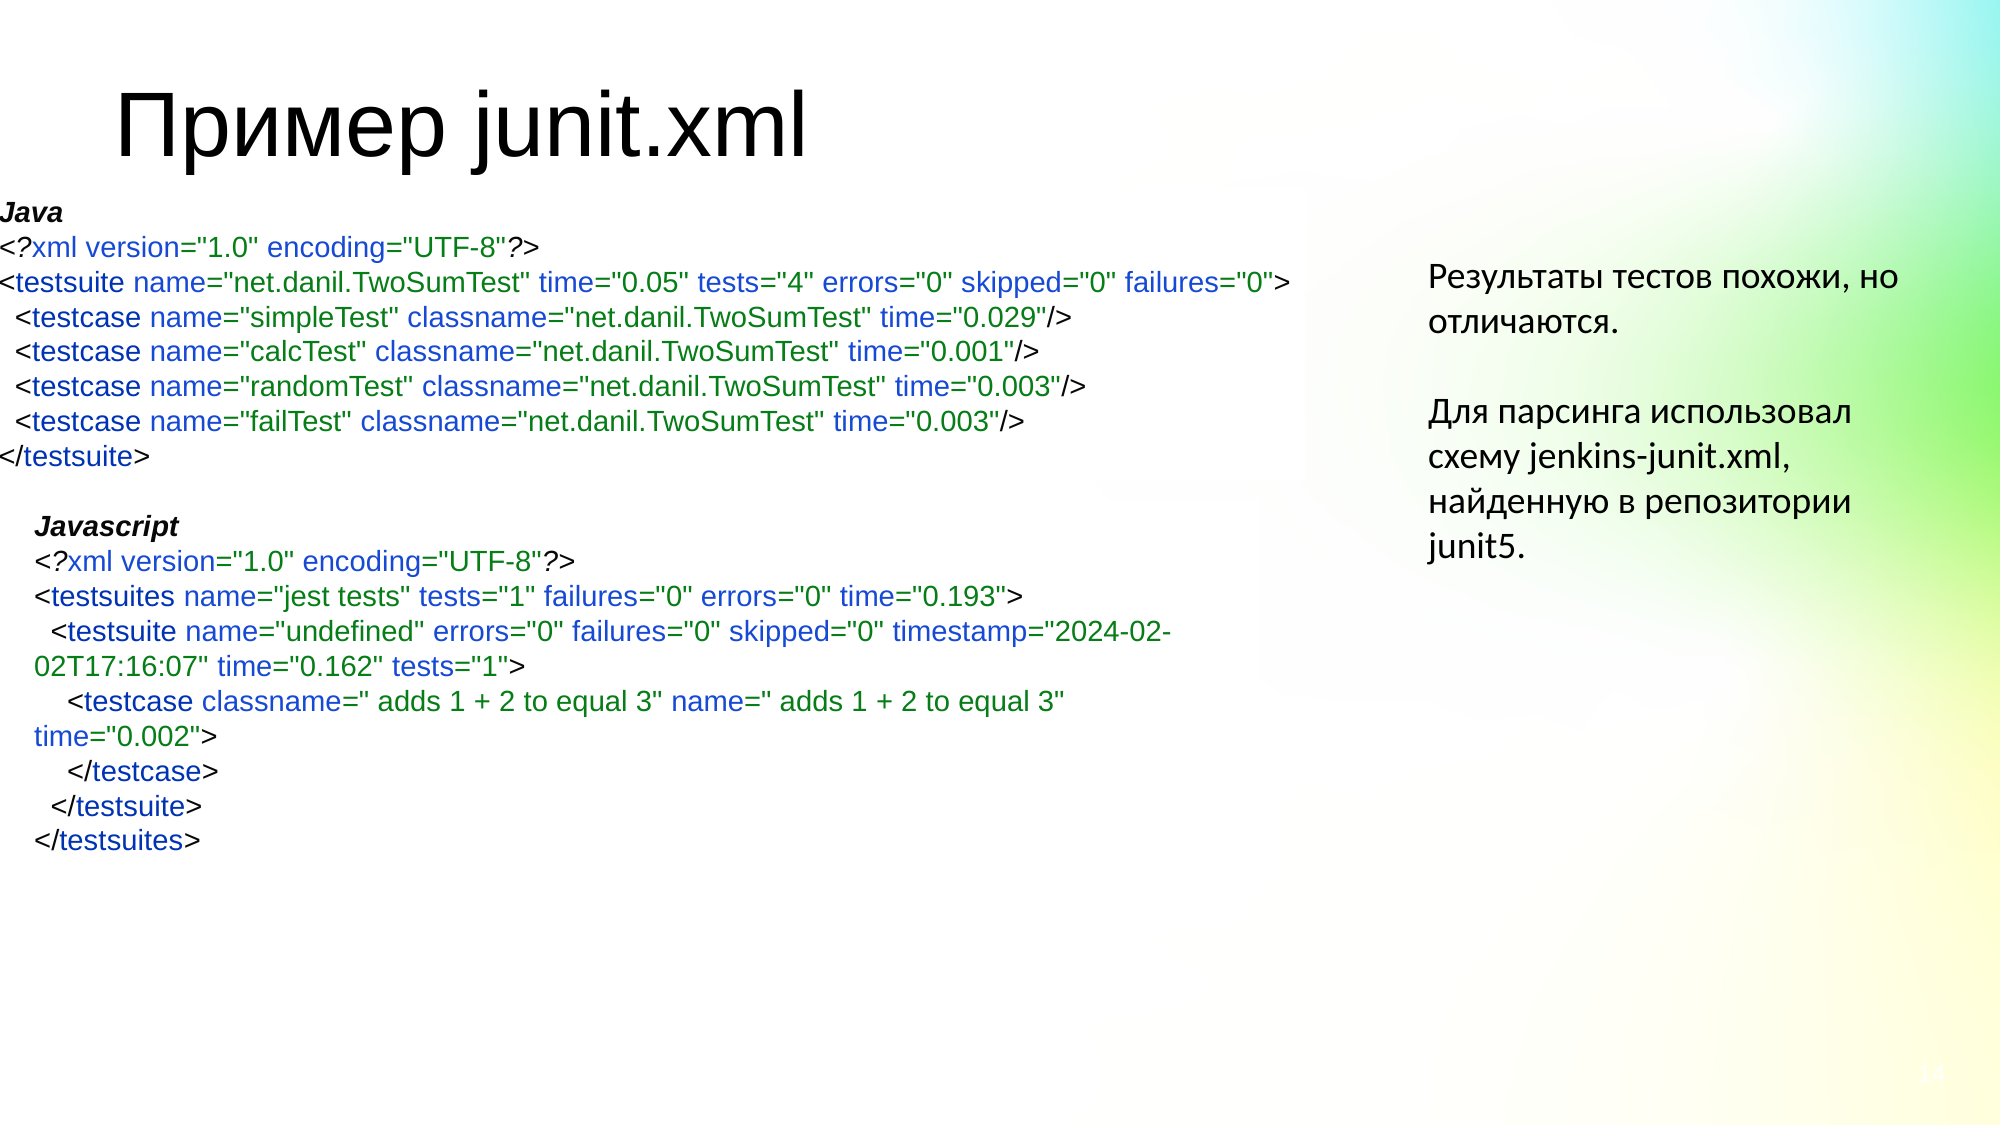

# Пример junit.xml
Java
<?xml version="1.0" encoding="UTF-8"?>
<testsuite name="net.danil.TwoSumTest" time="0.05" tests="4" errors="0" skipped="0" failures="0">
  <testcase name="simpleTest" classname="net.danil.TwoSumTest" time="0.029"/>
  <testcase name="calcTest" classname="net.danil.TwoSumTest" time="0.001"/>
  <testcase name="randomTest" classname="net.danil.TwoSumTest" time="0.003"/>
  <testcase name="failTest" classname="net.danil.TwoSumTest" time="0.003"/>
</testsuite>
Результаты тестов похожи, но отличаются.

Для парсинга использовал схему jenkins-junit.xml, найденную в репозитории junit5.
Javascript
<?xml version="1.0" encoding="UTF-8"?>
<testsuites name="jest tests" tests="1" failures="0" errors="0" time="0.193">
  <testsuite name="undefined" errors="0" failures="0" skipped="0" timestamp="2024-02-02T17:16:07" time="0.162" tests="1">
    <testcase classname=" adds 1 + 2 to equal 3" name=" adds 1 + 2 to equal 3" time="0.002">
    </testcase>
  </testsuite>
</testsuites>